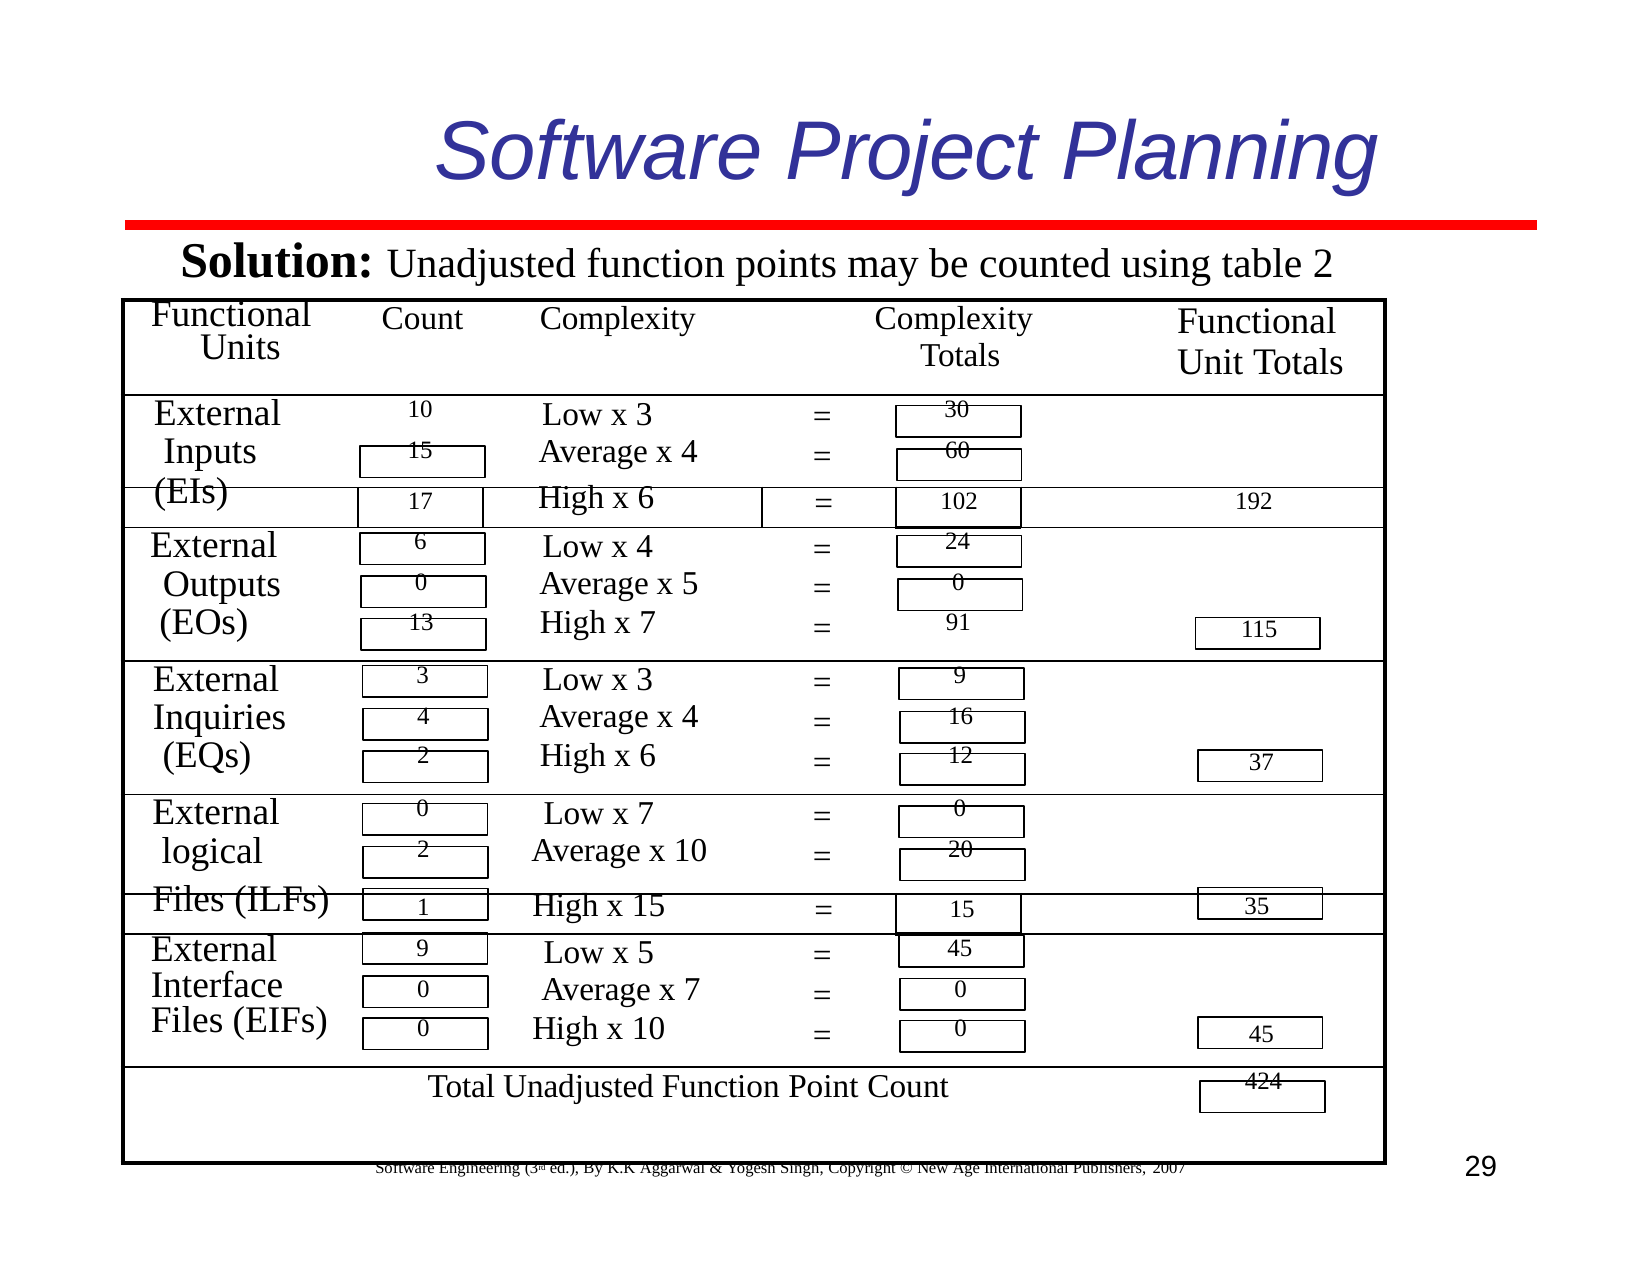

# Software Project Planning

Solution: Unadjusted function points may be counted using table 2
| Functional Units | Count | Complexity |  | Complexity Totals |  |  | Functional Unit Totals |
| --- | --- | --- | --- | --- | --- | --- | --- |
| External Inputs | 10 15 | Low x 3 Average x 4 | = = | 30 60 |  |  |  |
| (EIs) | 17 | High x 6 | = |  | 102 | 192 |  |
| External Outputs (EOs) | 6 0 13 | Low x 4 Average x 5 High x 7 | = = = | 24 0 91 |  |  | 115 |
| External Inquiries (EQs) | 3 4 2 | Low x 3 Average x 4 High x 6 | = = = | 9 16 12 |  |  | 37 |
| External logical | 0 2 | Low x 7 Average x 10 | = = | 0 20 |  |  |  |
| Files (ILFs) | 1 | High x 15 | = |  | 15 | 35 |  |
| External Interface Files (EIFs) | 9 0 0 | Low x 5 Average x 7 High x 10 | = = = | 45 0 0 |  |  | 45 |
|  | Total Unadjusted Function Point Count |  |  |  |  |  | 424 |

29
Software Engineering (3rd  ed.), By K.K Aggarwal & Yogesh Singh, Copyright © New Age International Publishers, 2007